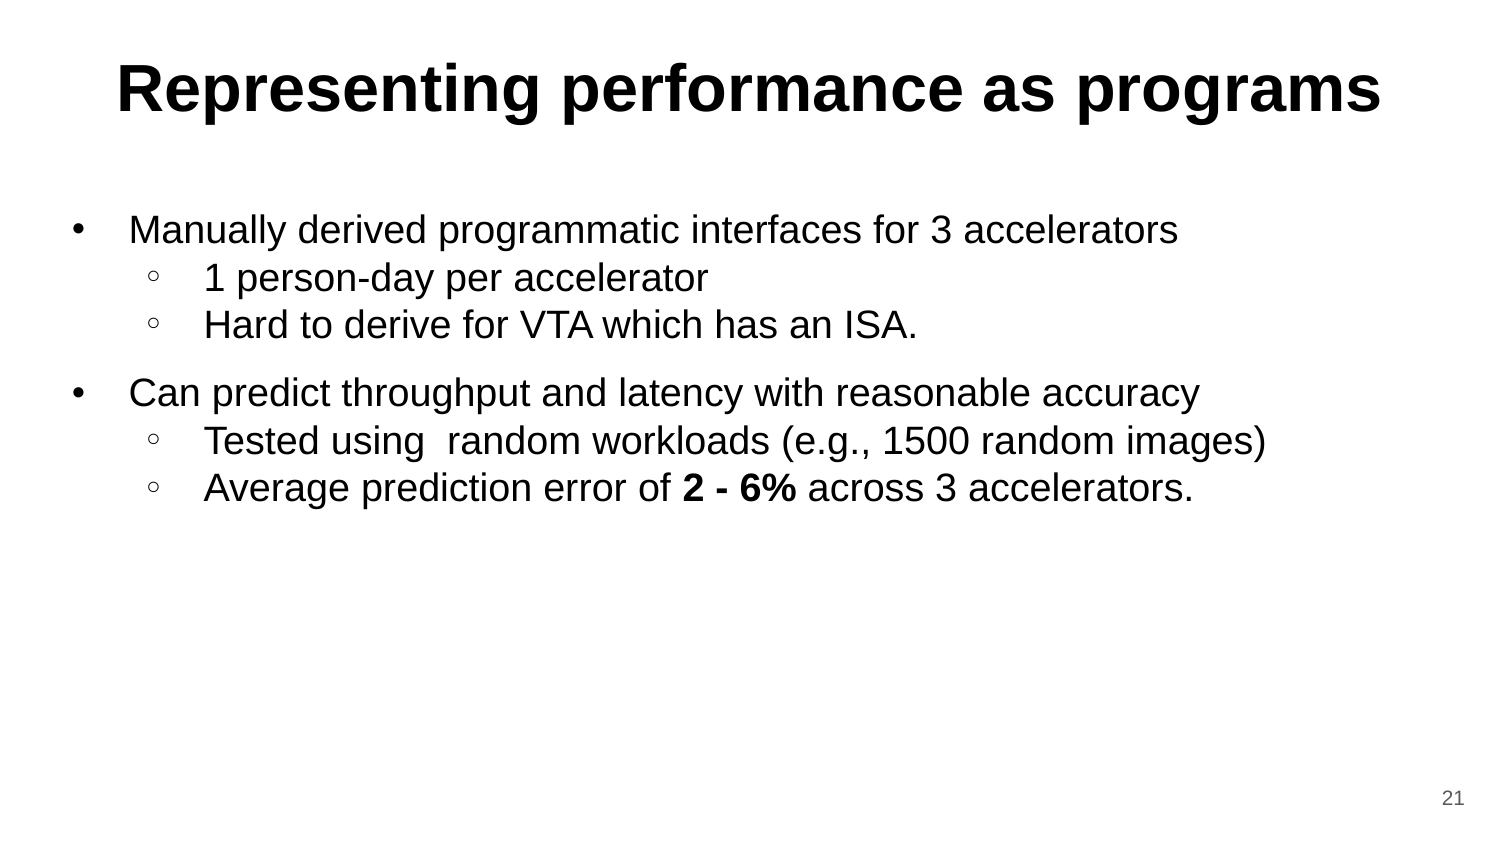

# Representing performance as programs
Manually derived programmatic interfaces for 3 accelerators
1 person-day per accelerator
Hard to derive for VTA which has an ISA.
Can predict throughput and latency with reasonable accuracy
Tested using  random workloads (e.g., 1500 random images)
Average prediction error of 2 - 6% across 3 accelerators.

21